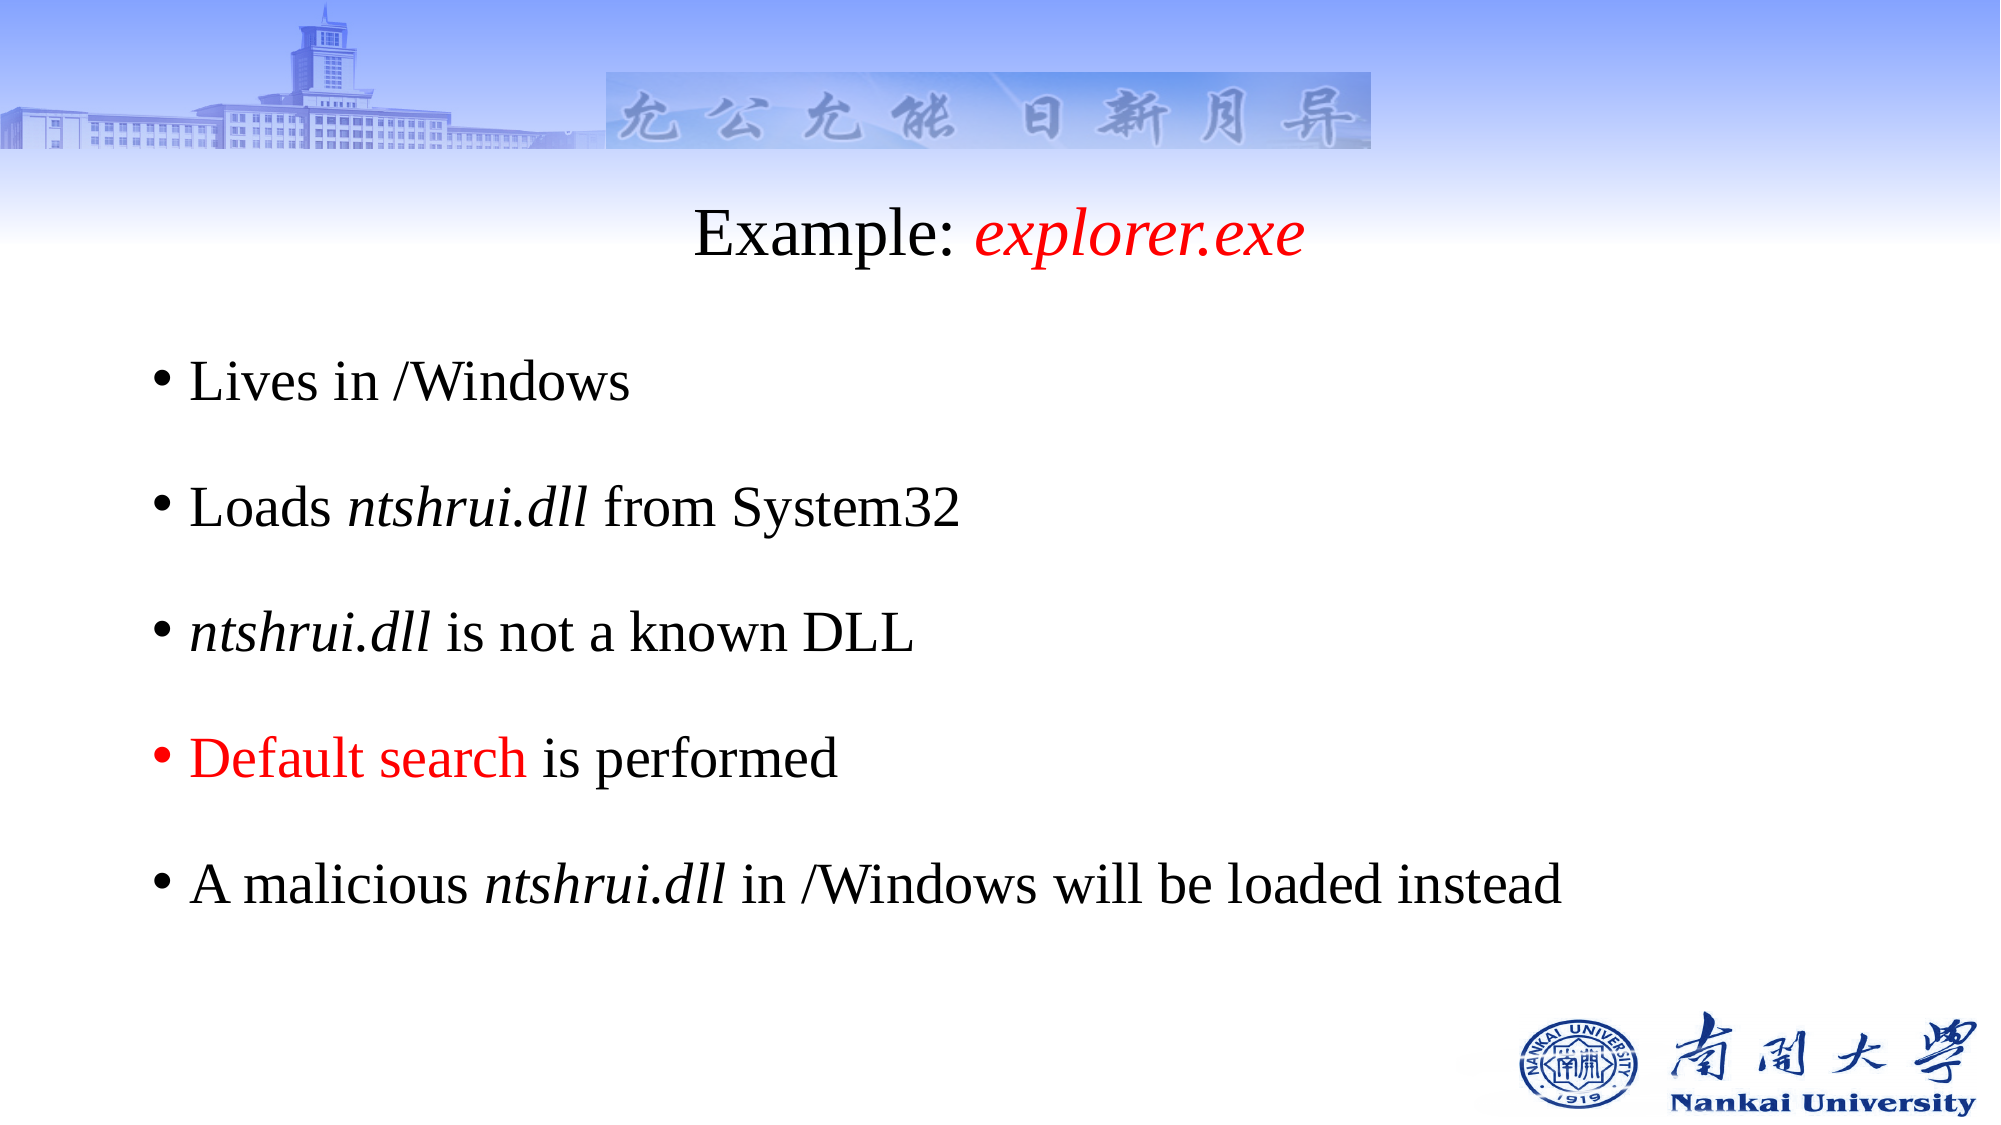

# Example: explorer.exe
Lives in /Windows
Loads ntshrui.dll from System32
ntshrui.dll is not a known DLL
Default search is performed
A malicious ntshrui.dll in /Windows will be loaded instead